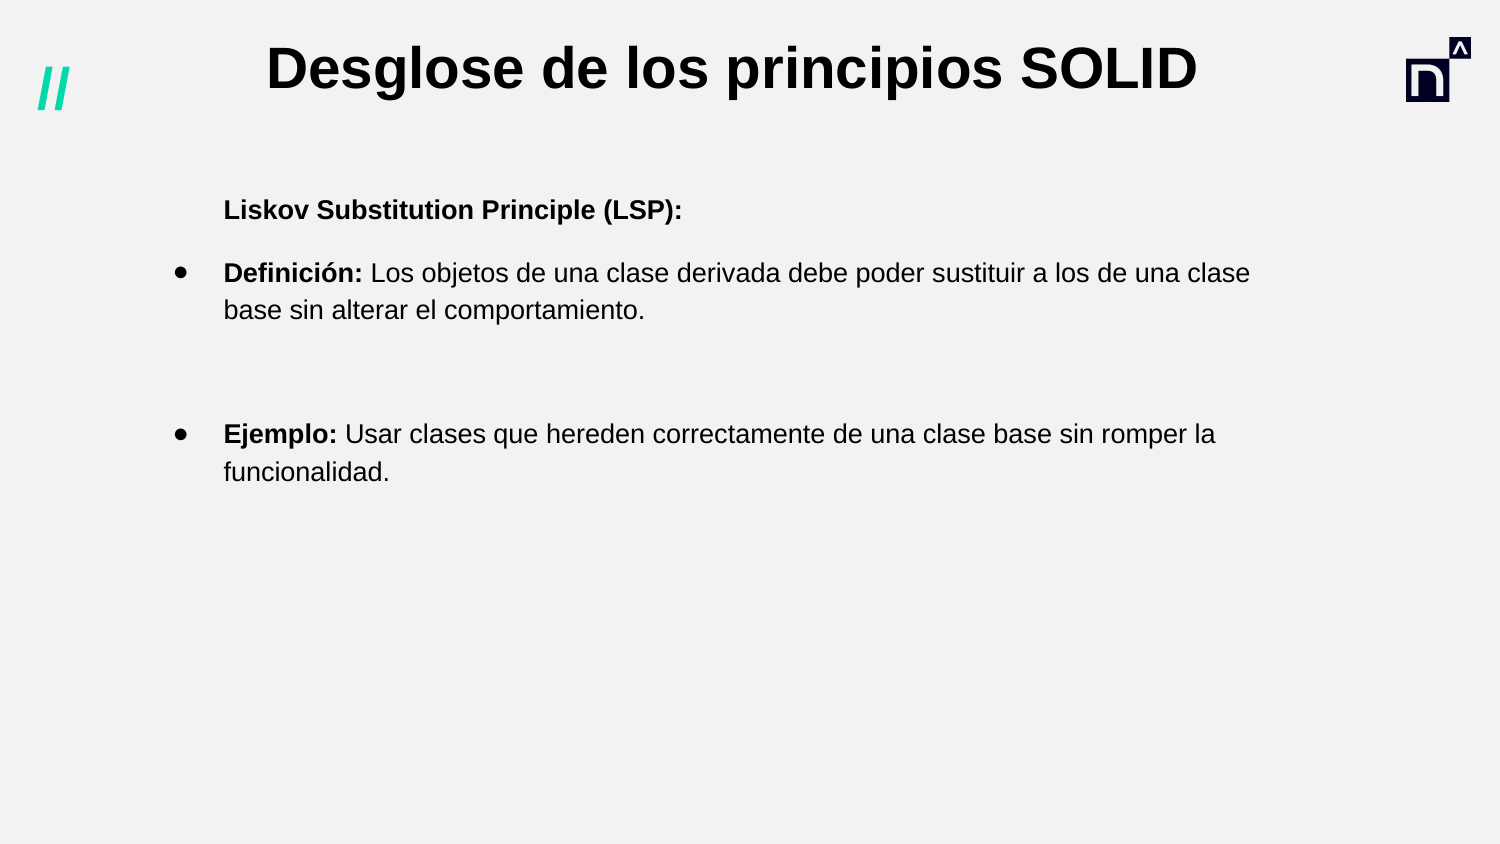

# Desglose de los principios SOLID

Liskov Substitution Principle (LSP):
Definición: Los objetos de una clase derivada debe poder sustituir a los de una clase base sin alterar el comportamiento.

Ejemplo: Usar clases que hereden correctamente de una clase base sin romper la funcionalidad.